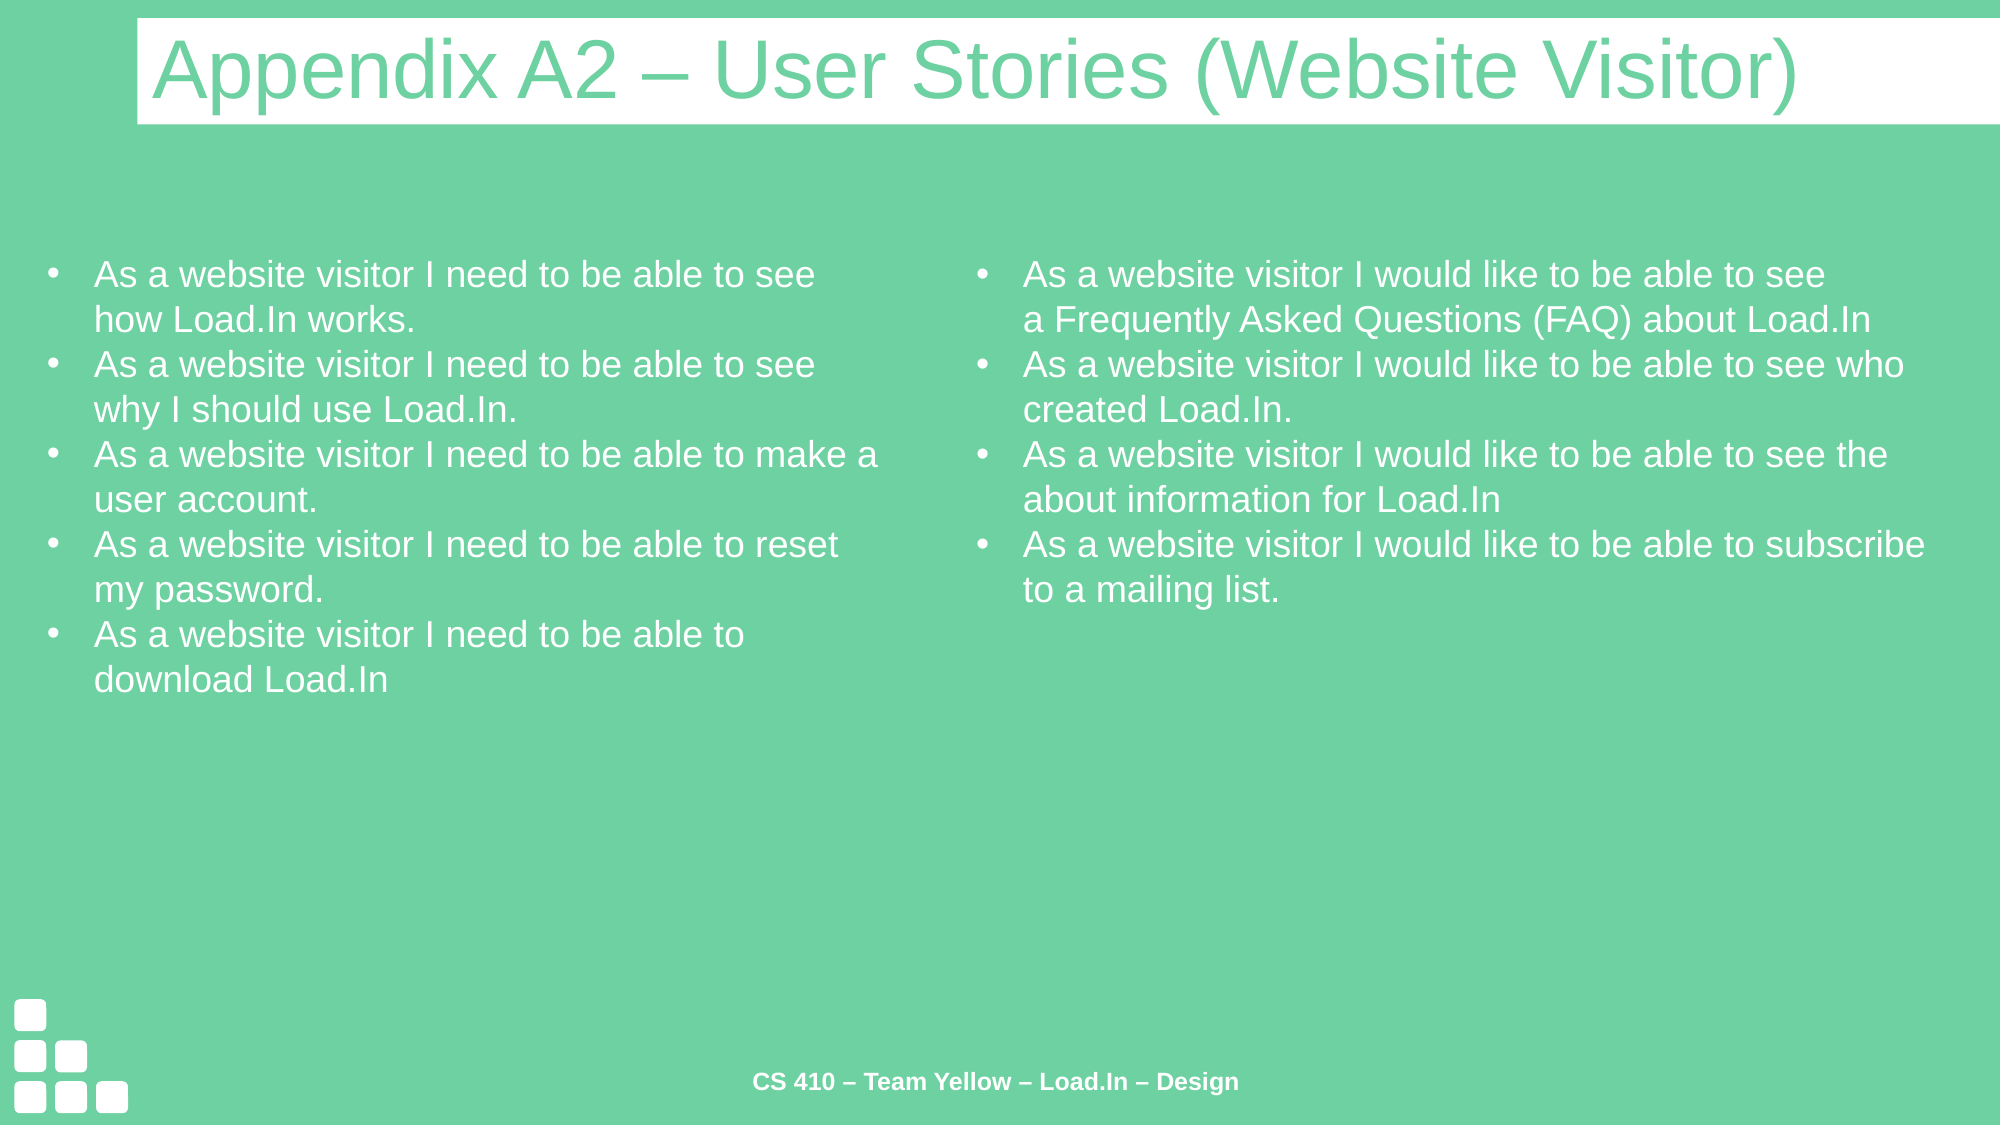

Appendix A2 – User Stories (Website Visitor)
As a website visitor I need to be able to see how Load.In works.
As a website visitor I need to be able to see why I should use Load.In.
As a website visitor I need to be able to make a user account.
As a website visitor I need to be able to reset my password.
As a website visitor I need to be able to download Load.In

As a website visitor I would like to be able to see a Frequently Asked Questions (FAQ) about Load.In
As a website visitor I would like to be able to see who created Load.In.
As a website visitor I would like to be able to see the about information for Load.In
As a website visitor I would like to be able to subscribe to a mailing list.
CS 410 – Team Yellow – Load.In – Design